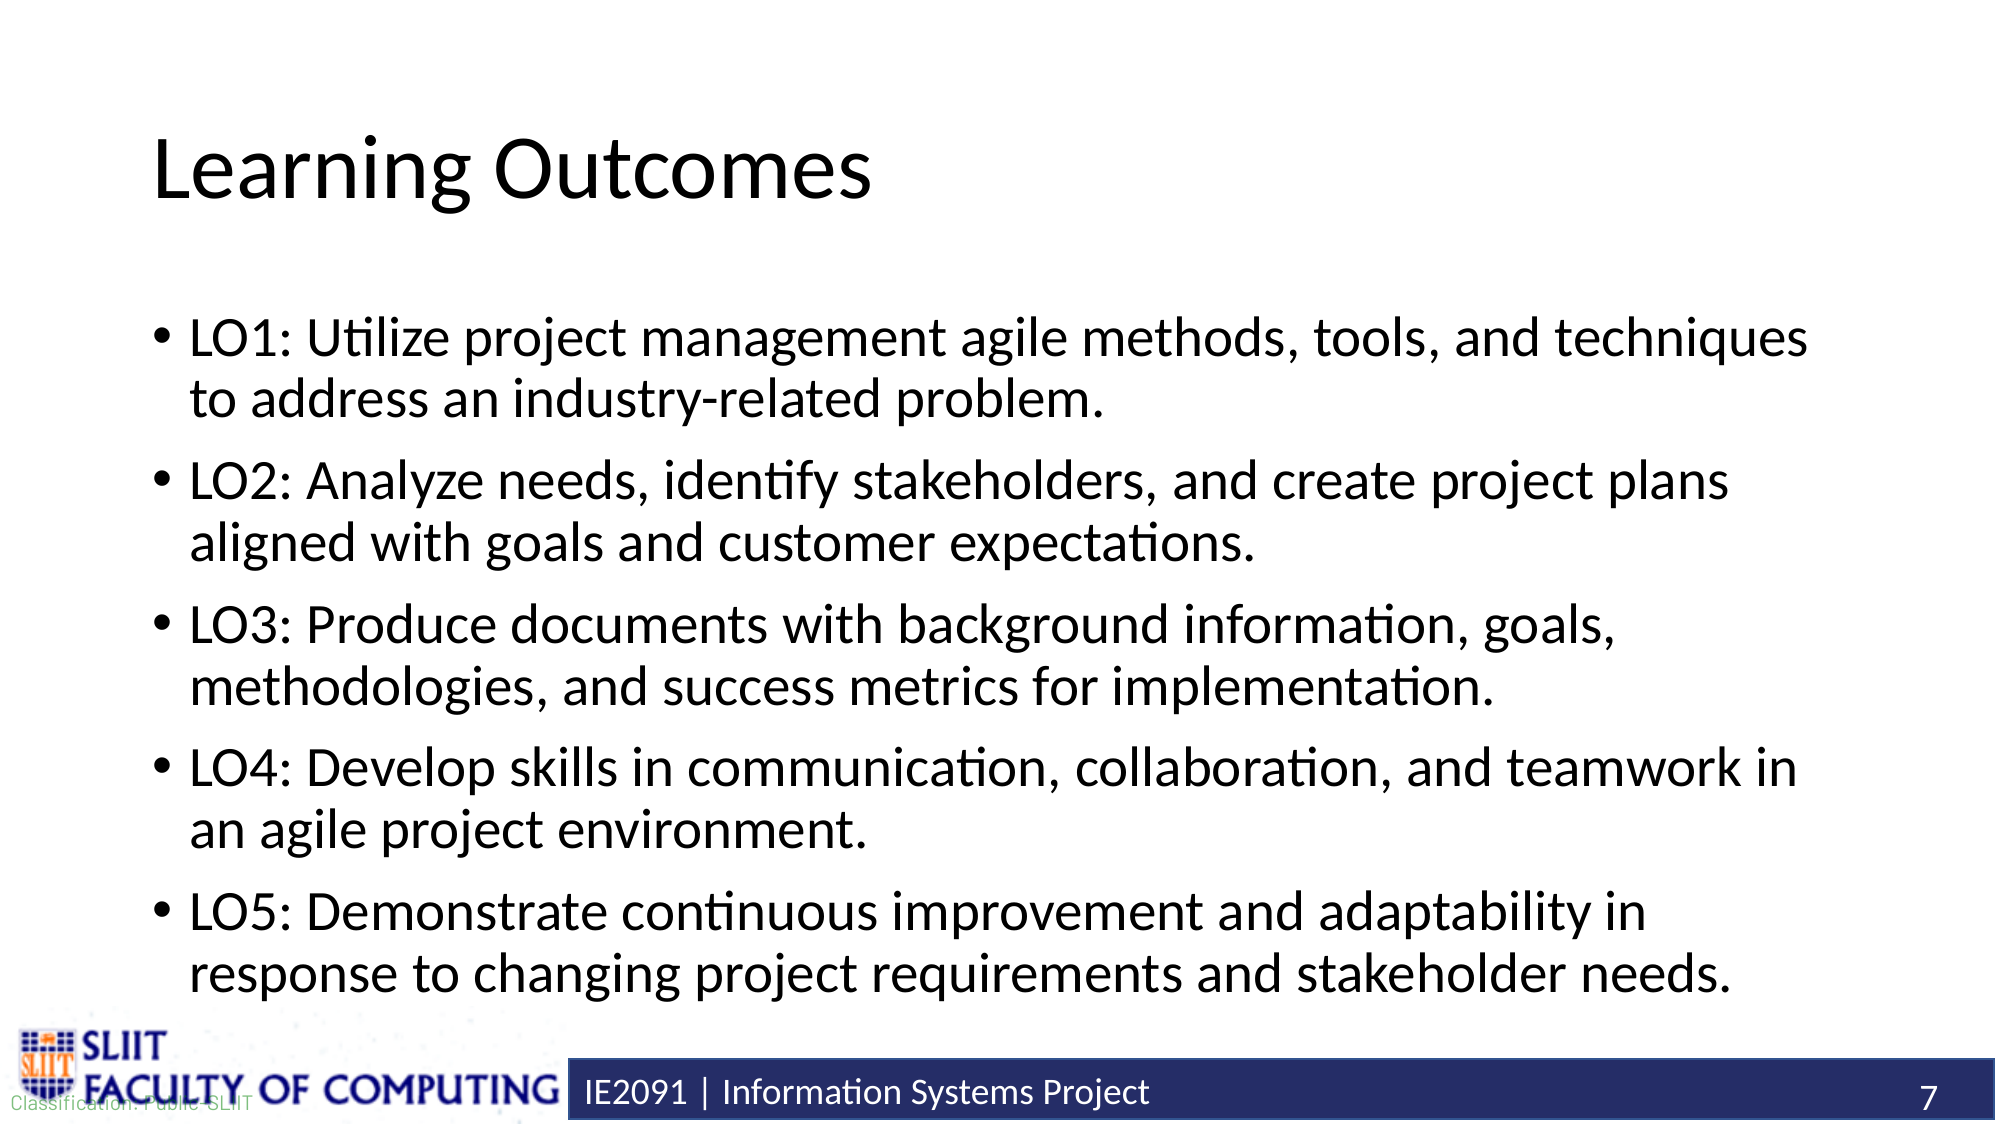

# Learning Outcomes
LO1: Utilize project management agile methods, tools, and techniques to address an industry-related problem.
LO2: Analyze needs, identify stakeholders, and create project plans aligned with goals and customer expectations.
LO3: Produce documents with background information, goals, methodologies, and success metrics for implementation.
LO4: Develop skills in communication, collaboration, and teamwork in an agile project environment.
LO5: Demonstrate continuous improvement and adaptability in response to changing project requirements and stakeholder needs.
7